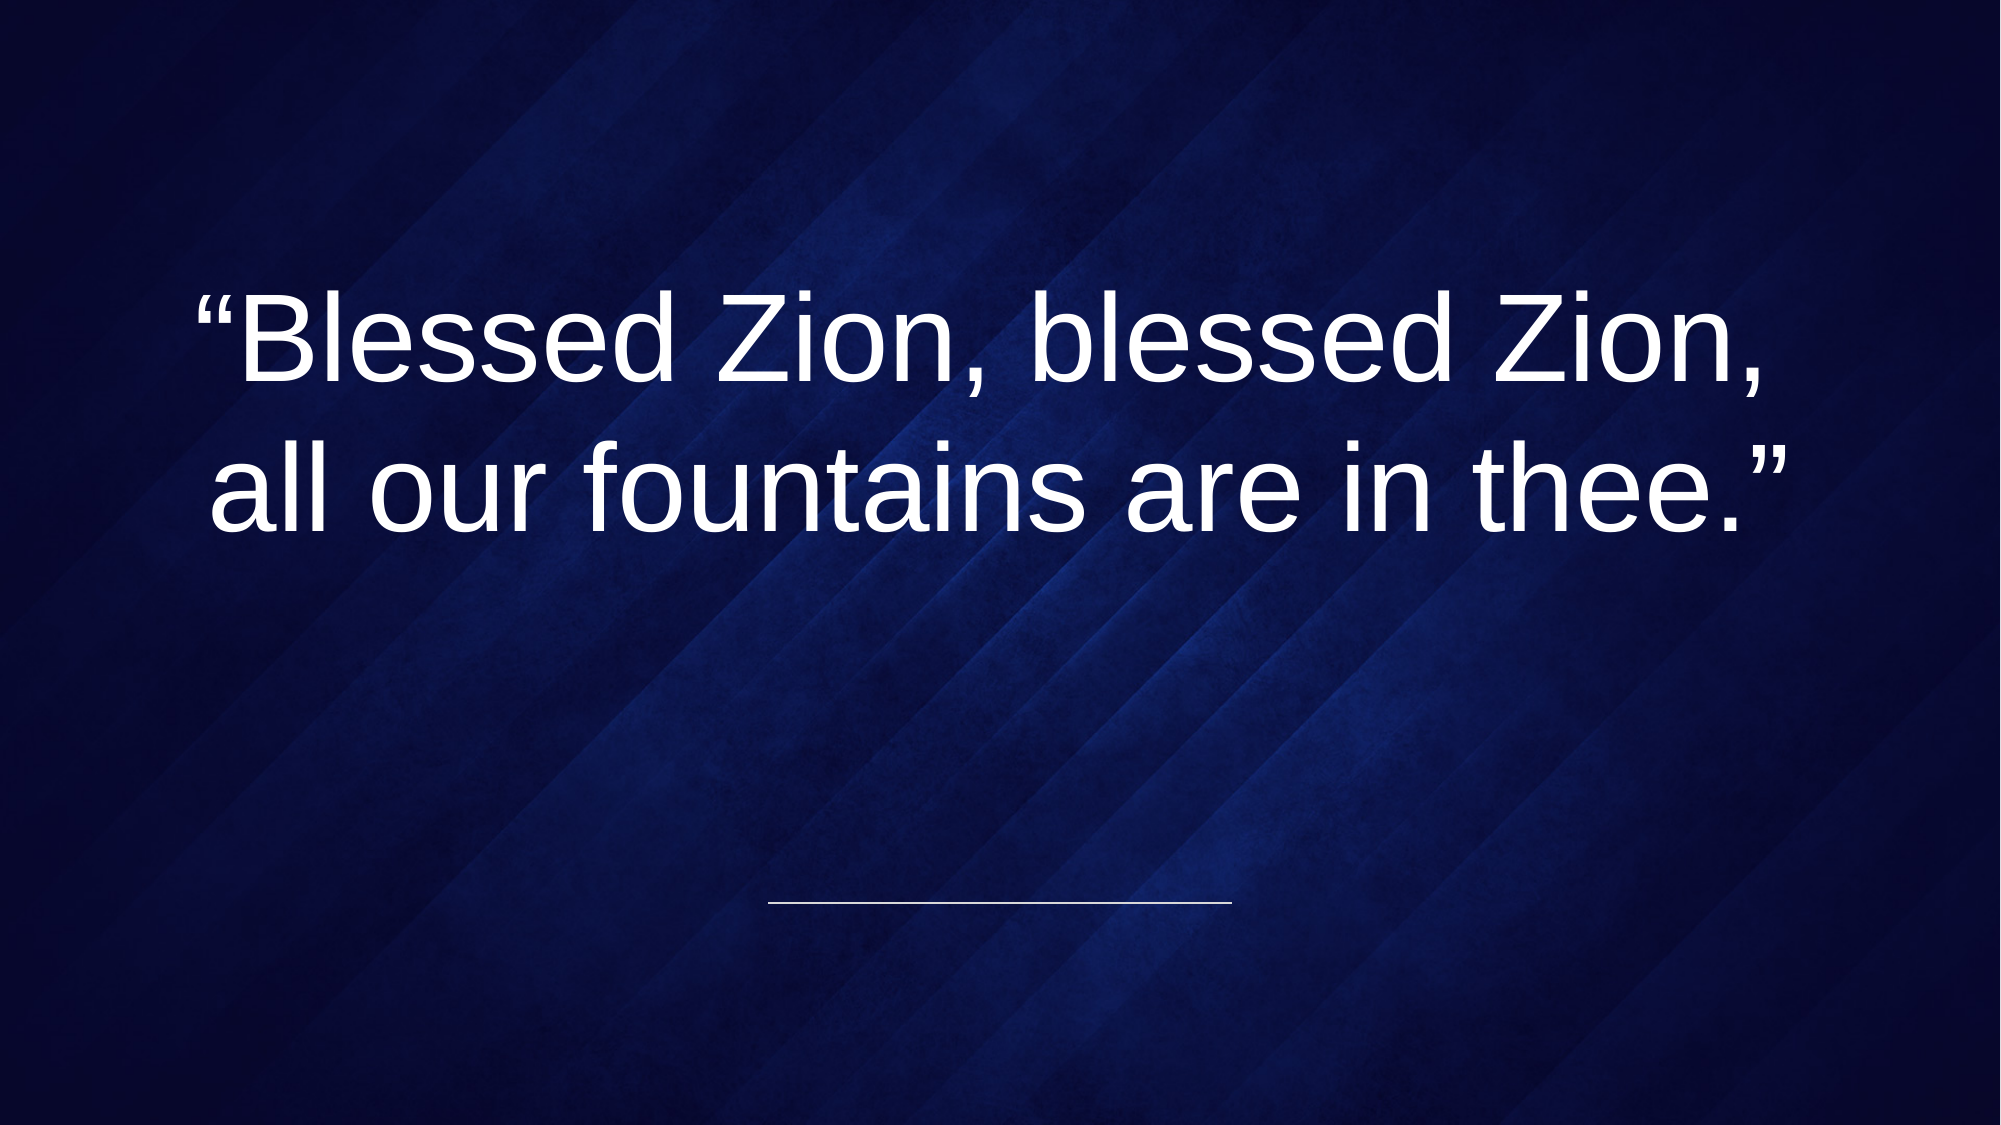

# “Blessed Zion, blessed Zion, all our fountains are in thee.”